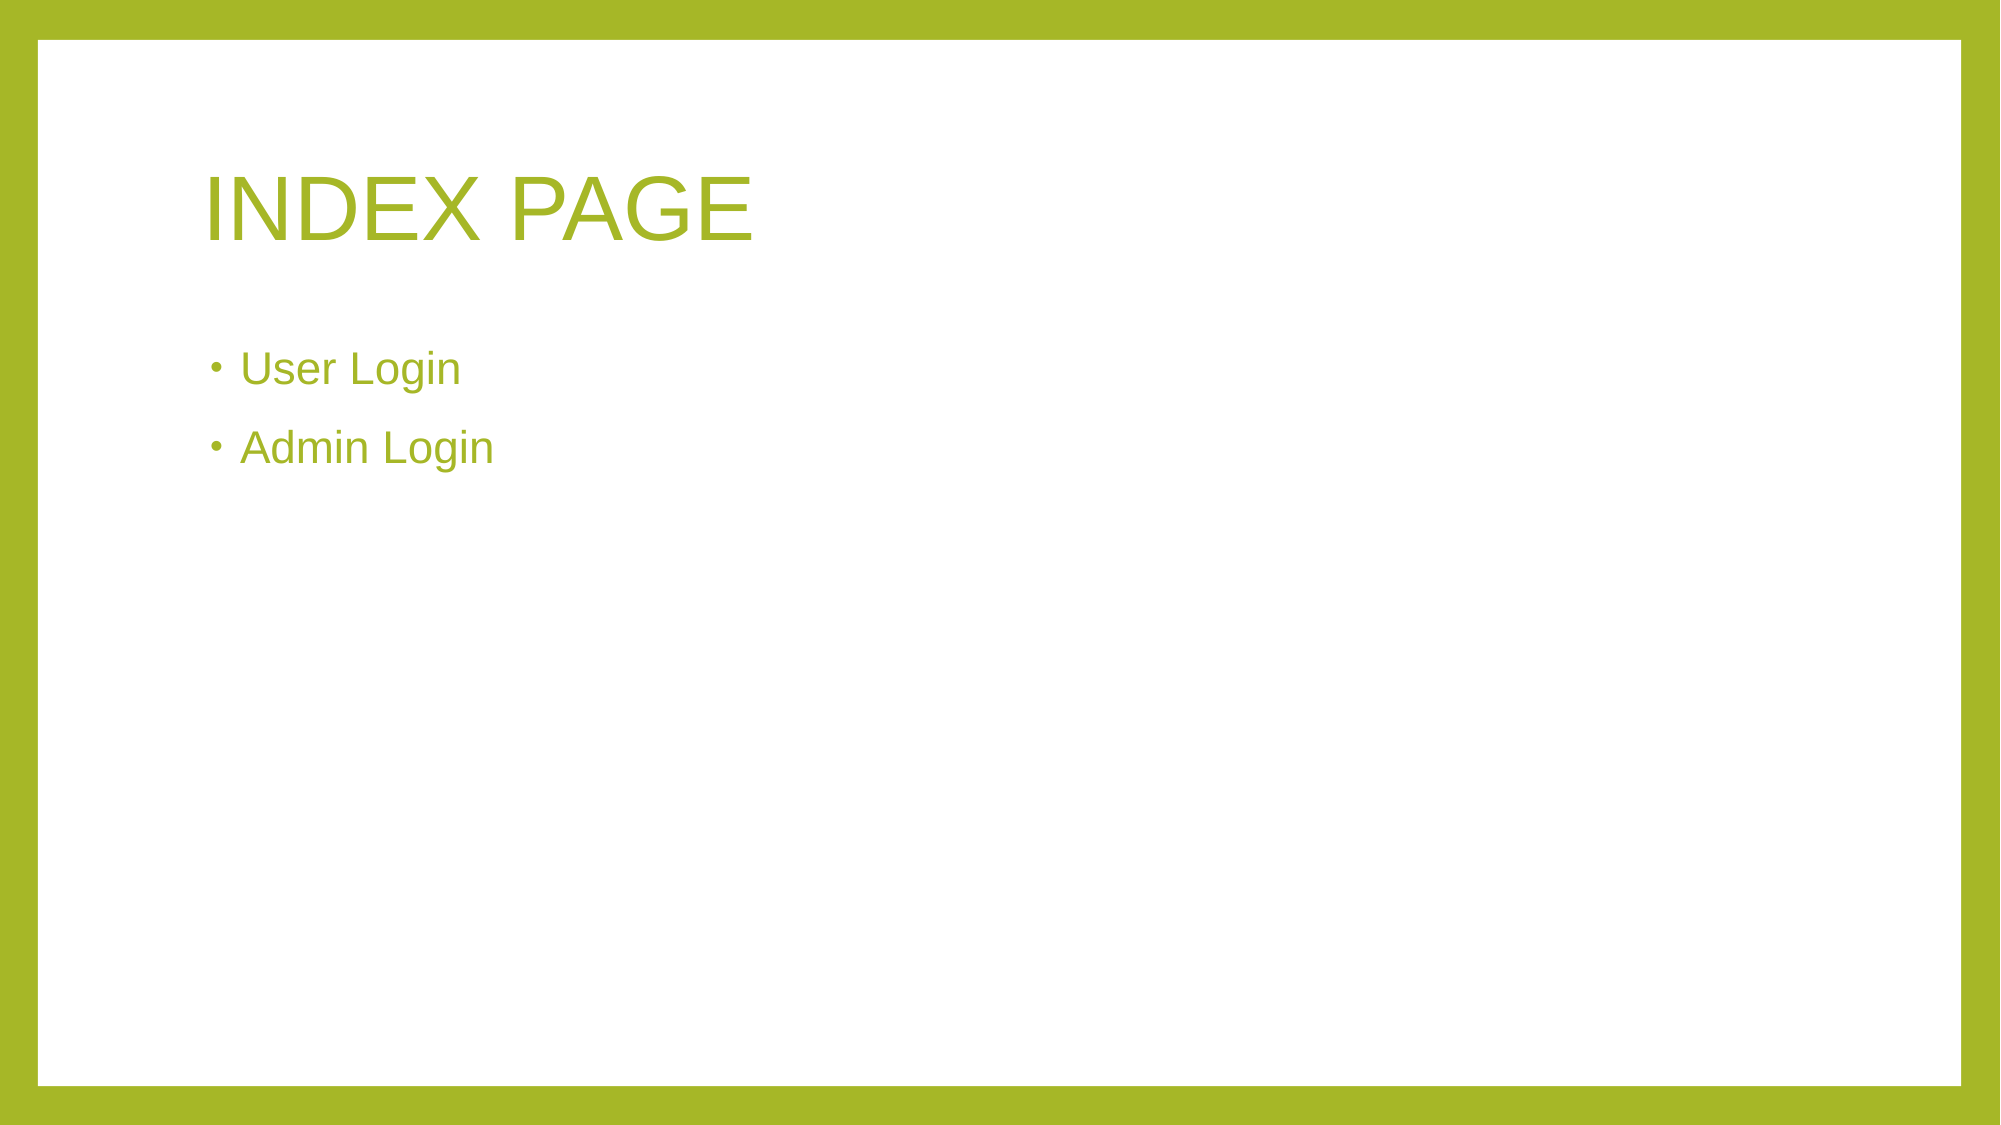

# INDEX PAGE
User Login
Admin Login